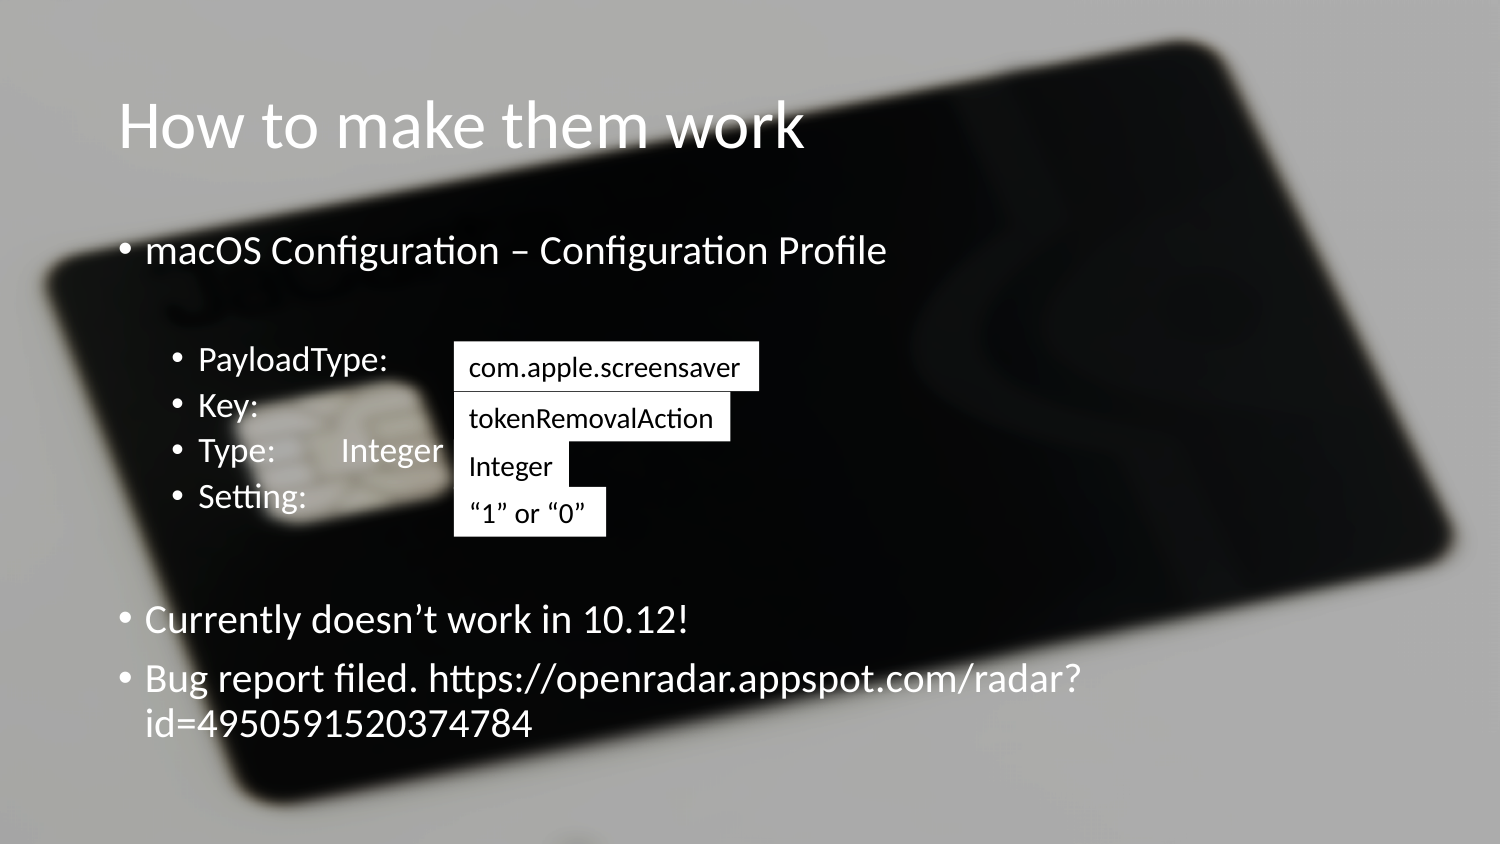

# How to make them work
macOS Configuration – Configuration Profile

PayloadType:
Key:
Type:		Integer
Setting:

Currently doesn’t work in 10.12!
Bug report filed. https://openradar.appspot.com/radar?id=4950591520374784
com.apple.screensaver
tokenRemovalAction
Integer
“1” or “0”